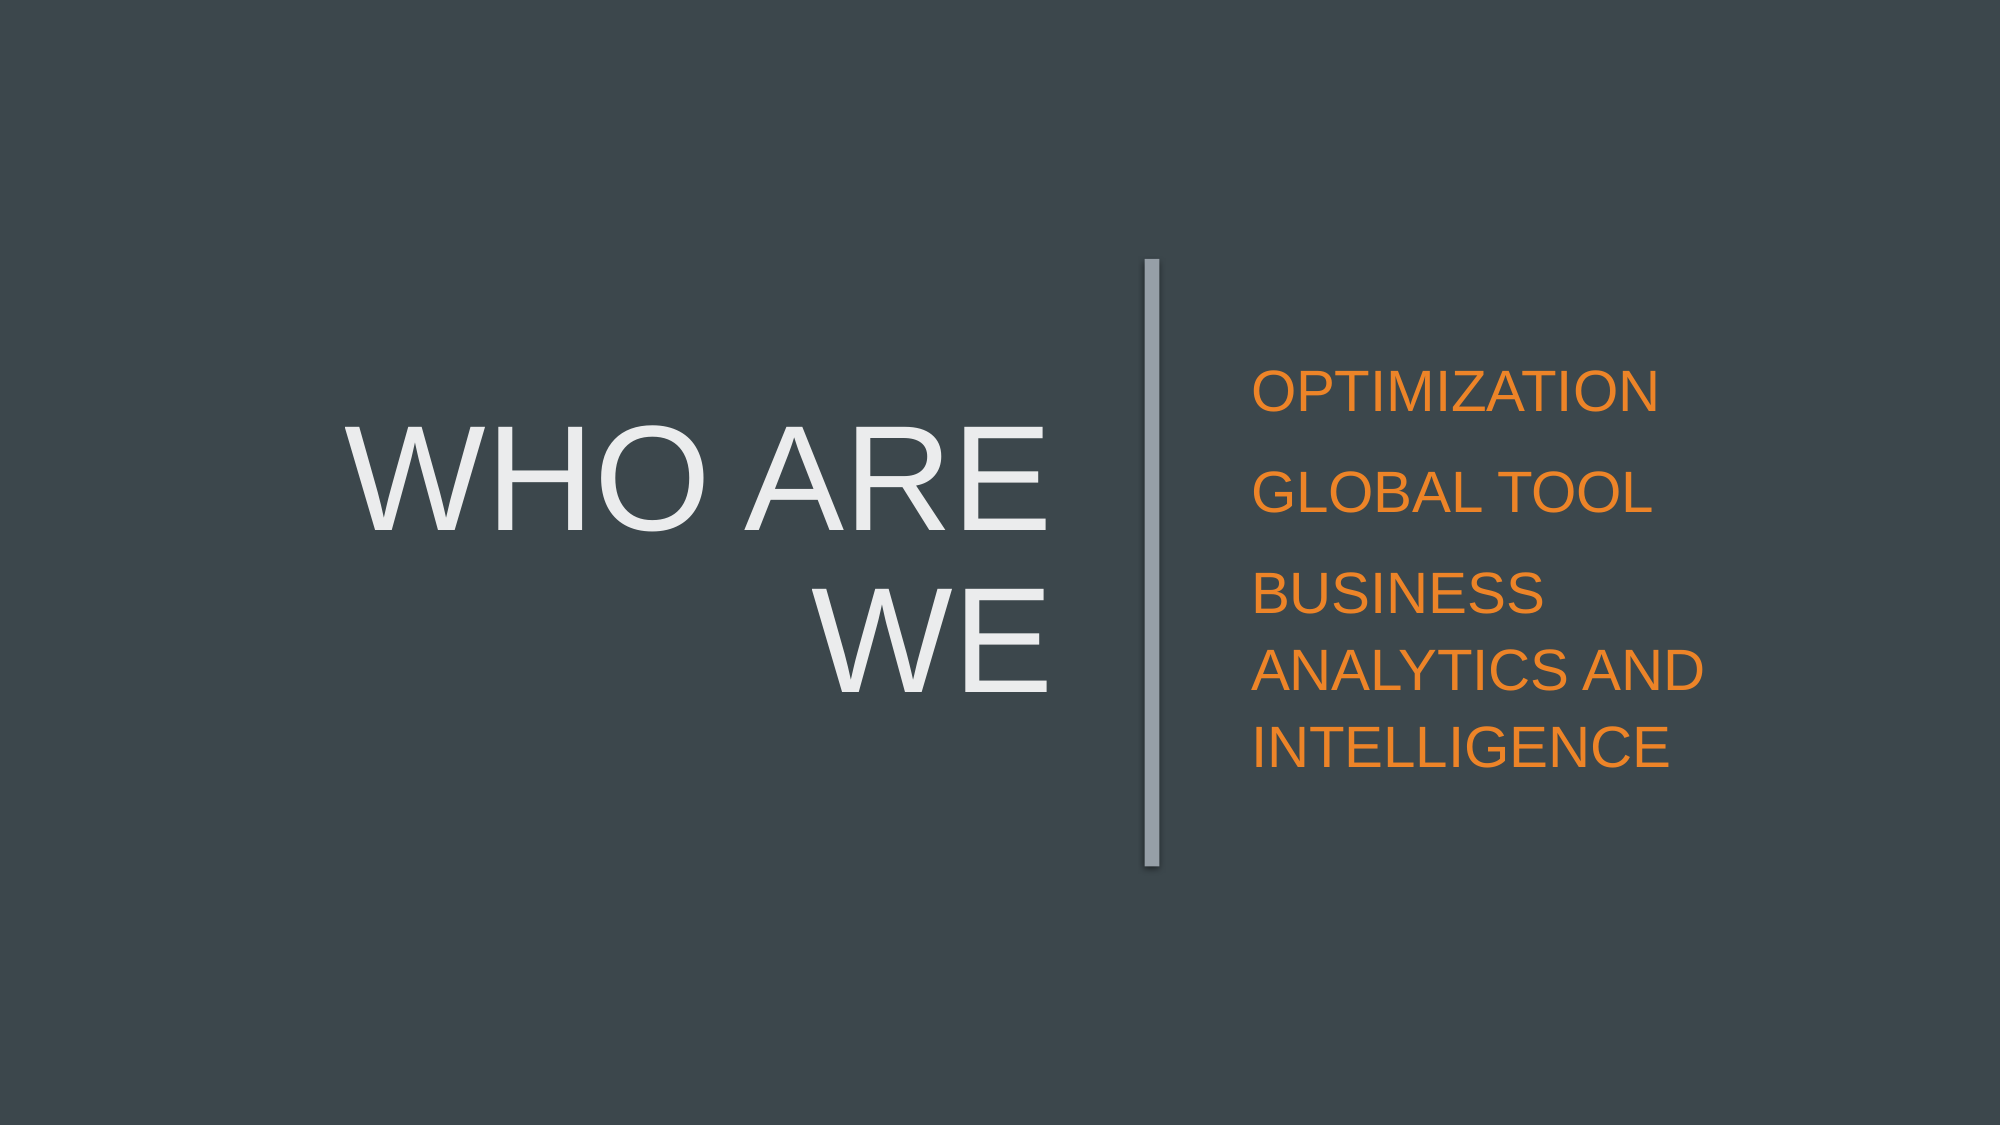

# Who are we
Optimization
global tool
Business Analytics and Intelligence